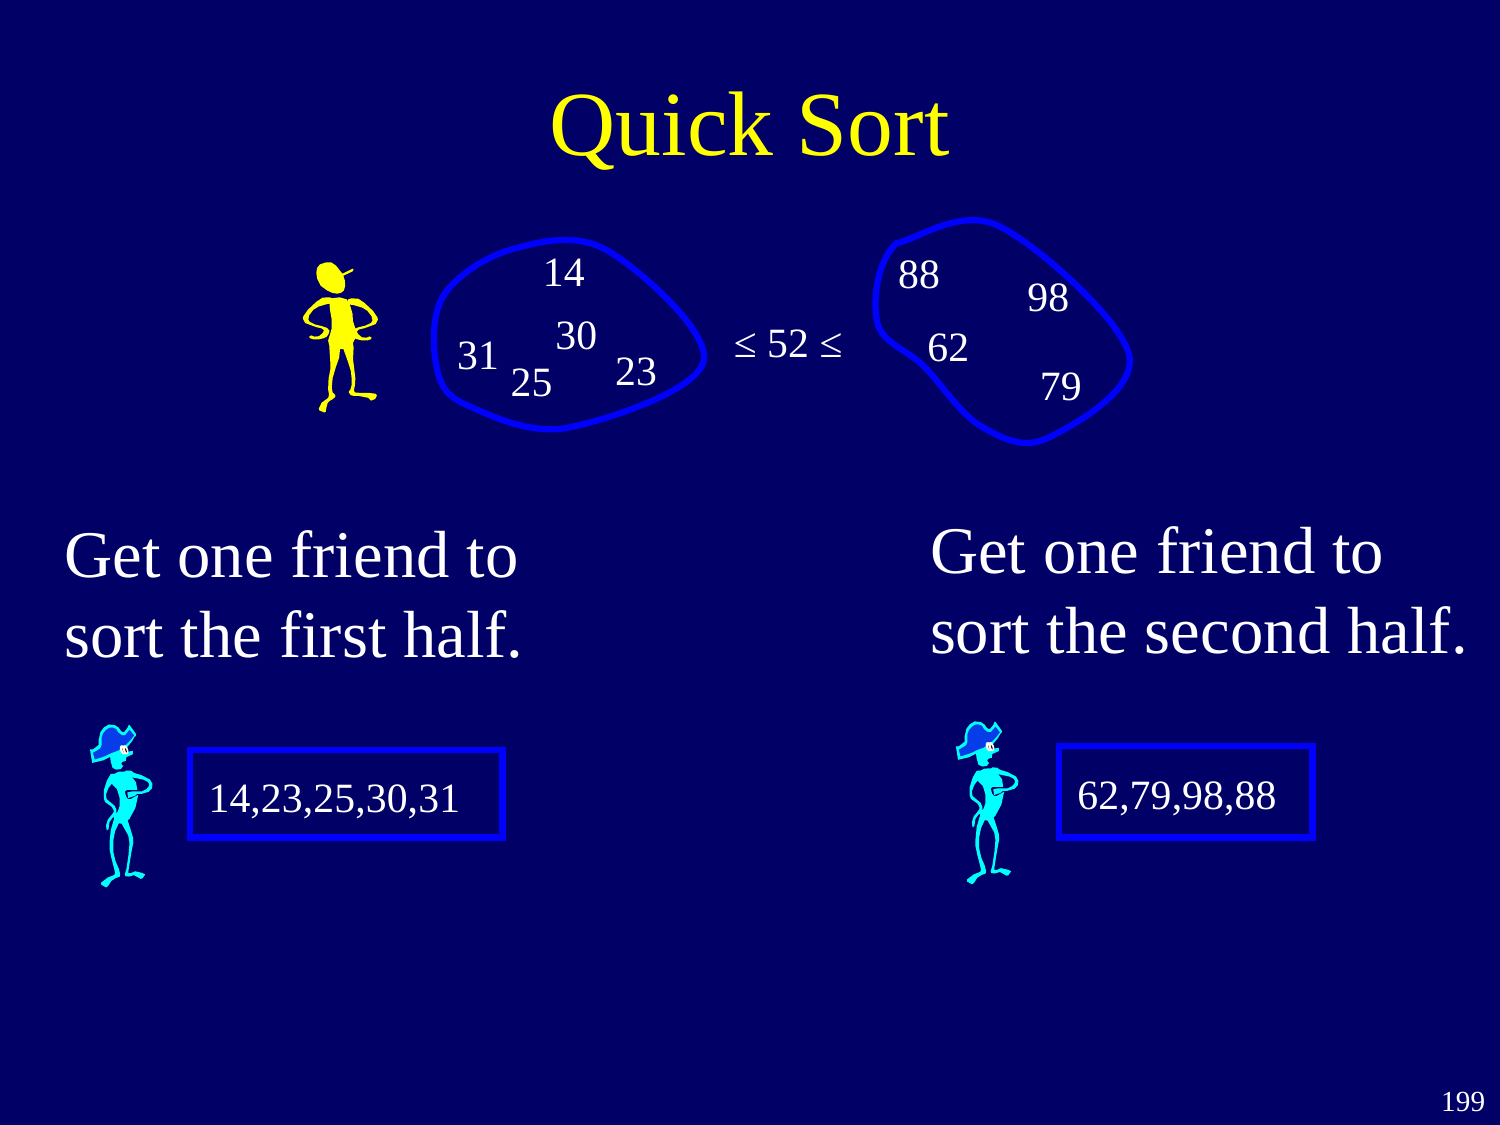

# Quick Sort

88
98
62
79

14
30
31
23
25
≤ 52 ≤

Get one friend to
sort the second half.

62,79,98,88
Get one friend to
sort the first half.

14,23,25,30,31